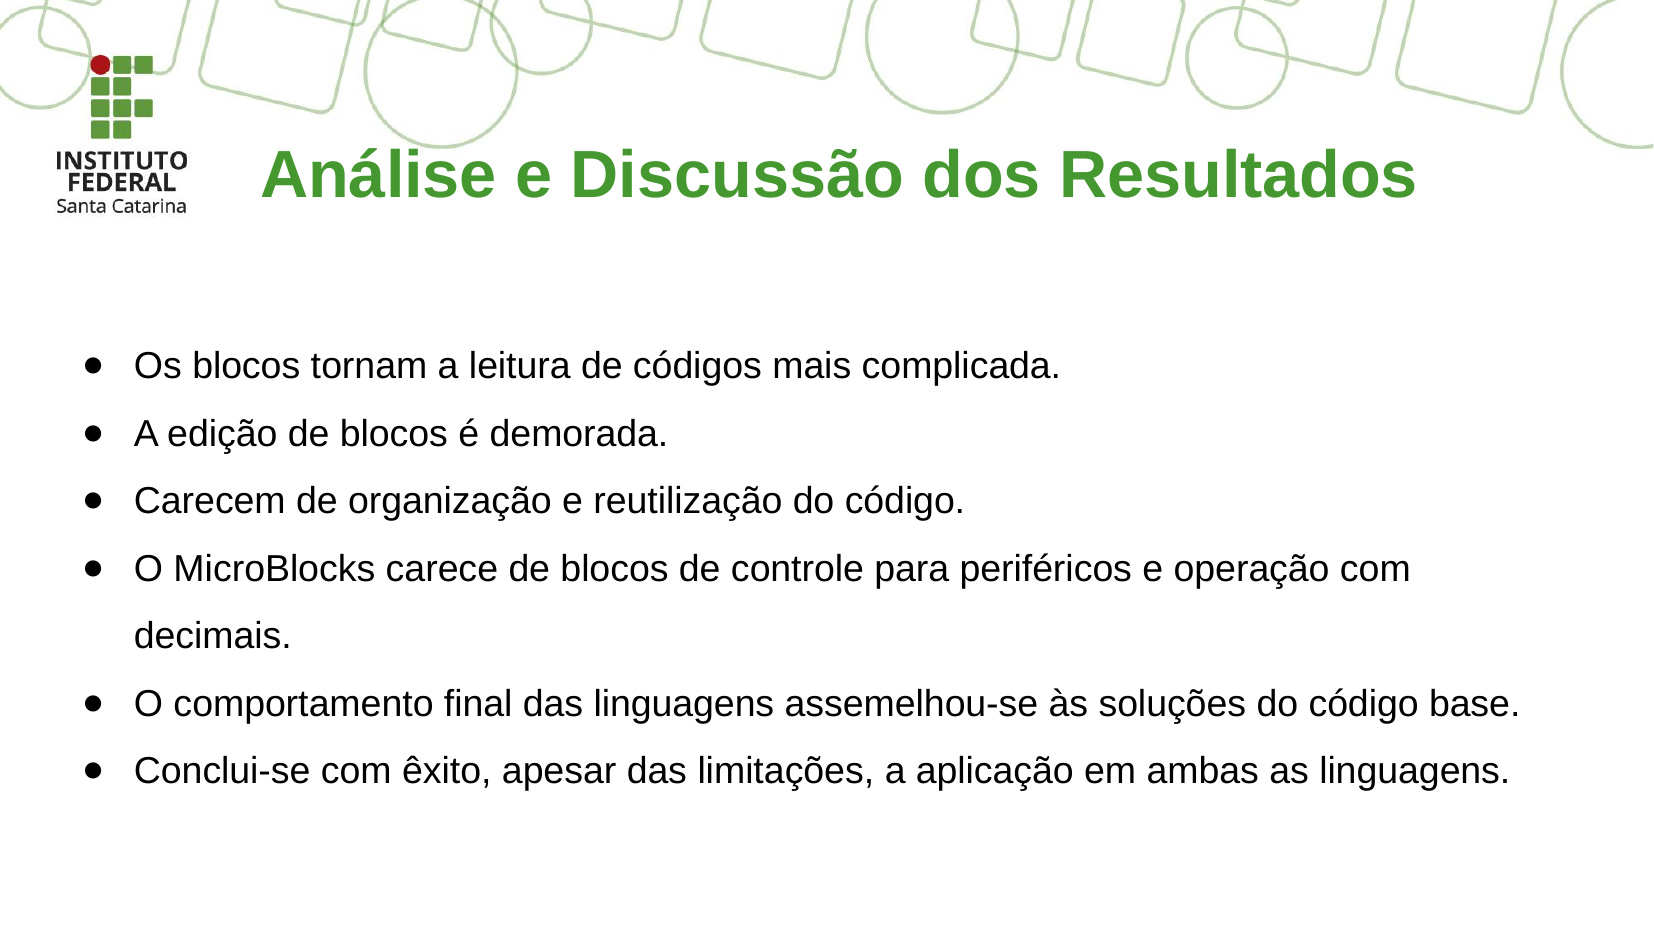

# Análise e Discussão dos Resultados
Os blocos tornam a leitura de códigos mais complicada.
A edição de blocos é demorada.
Carecem de organização e reutilização do código.
O MicroBlocks carece de blocos de controle para periféricos e operação com decimais.
O comportamento final das linguagens assemelhou-se às soluções do código base.
Conclui-se com êxito, apesar das limitações, a aplicação em ambas as linguagens.